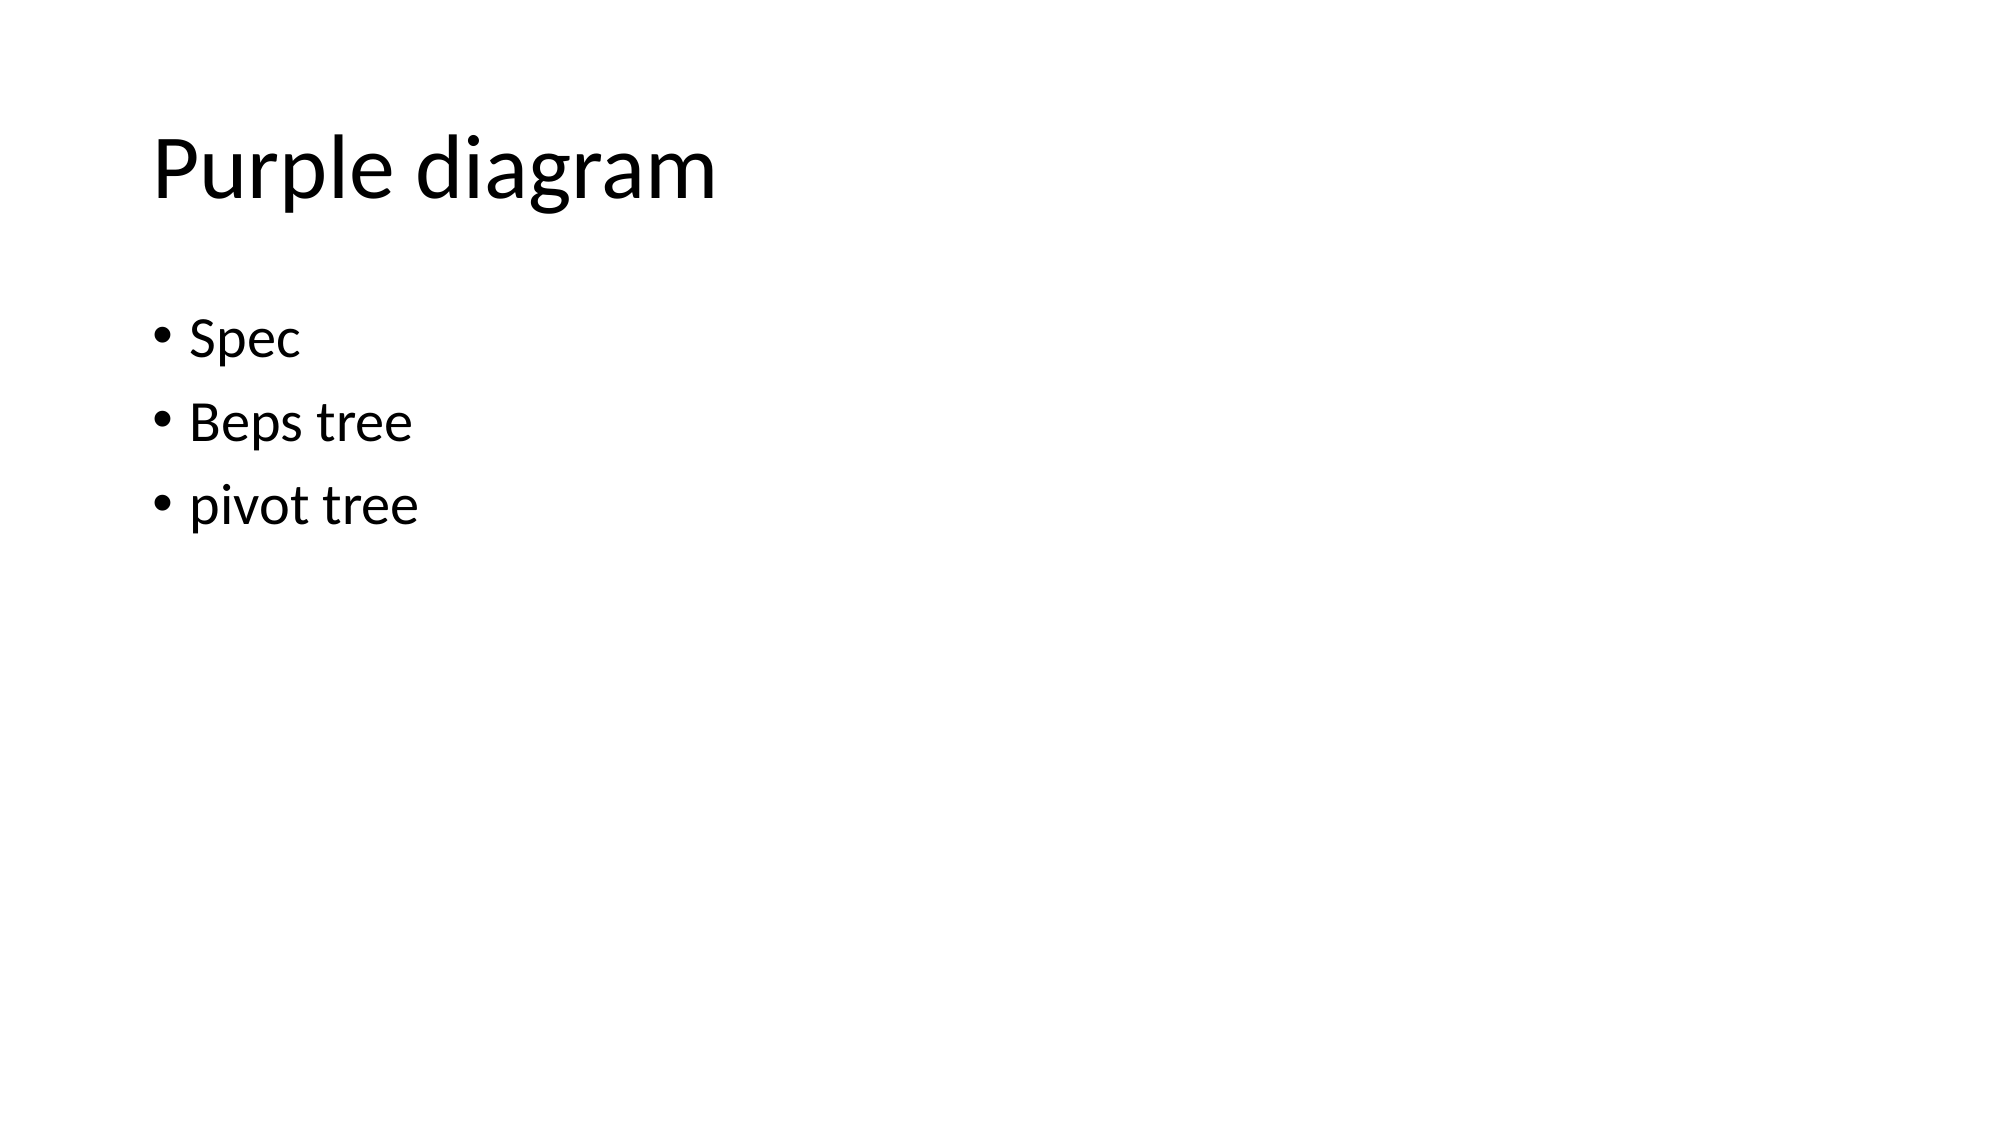

# Purple diagram
Spec
Beps tree
pivot tree